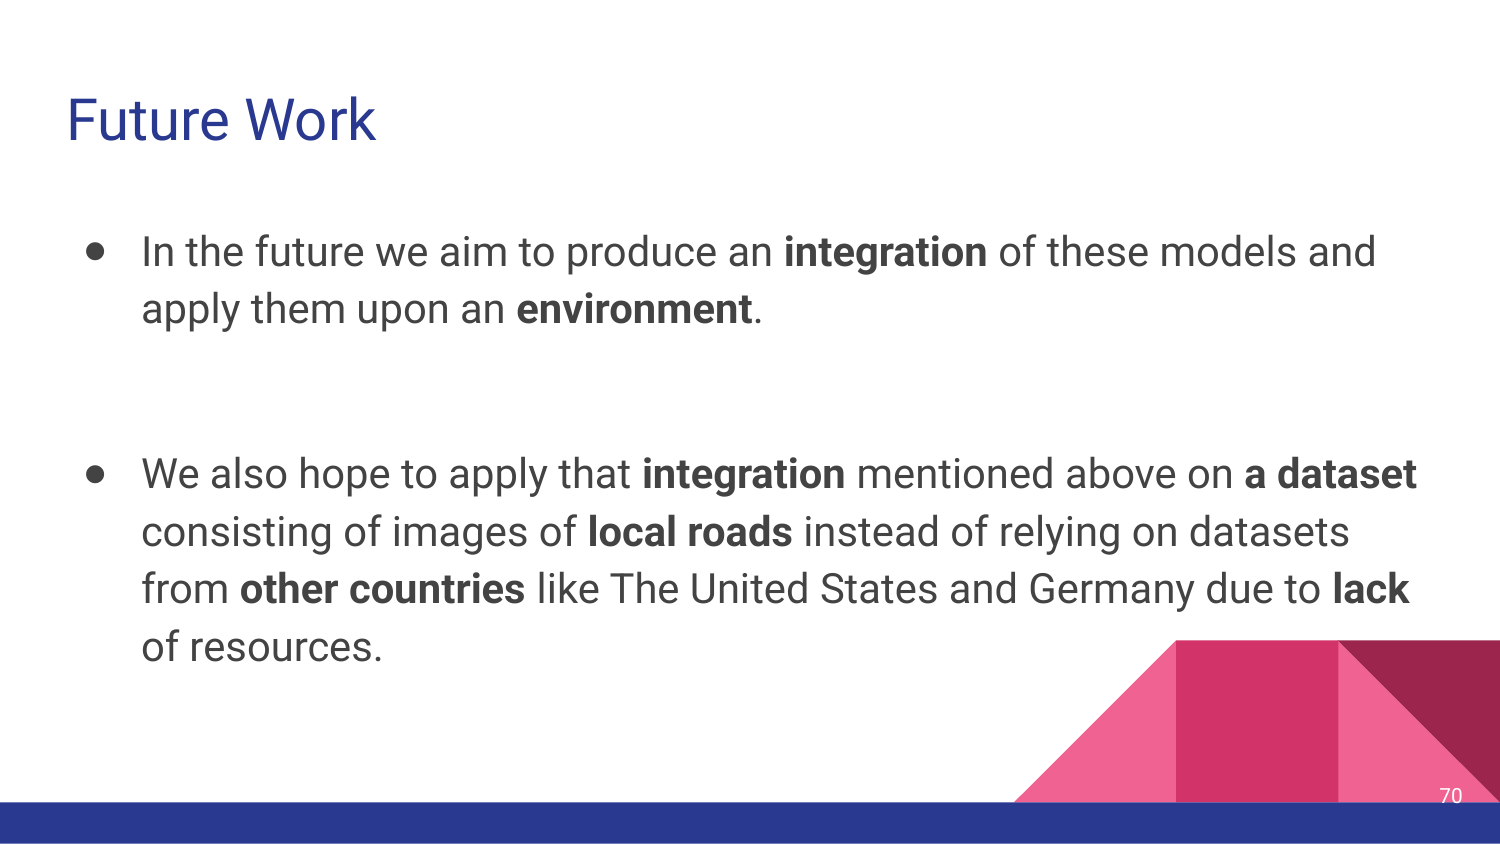

# Future Work
In the future we aim to produce an integration of these models and apply them upon an environment.

We also hope to apply that integration mentioned above on a dataset consisting of images of local roads instead of relying on datasets from other countries like The United States and Germany due to lack of resources.
70